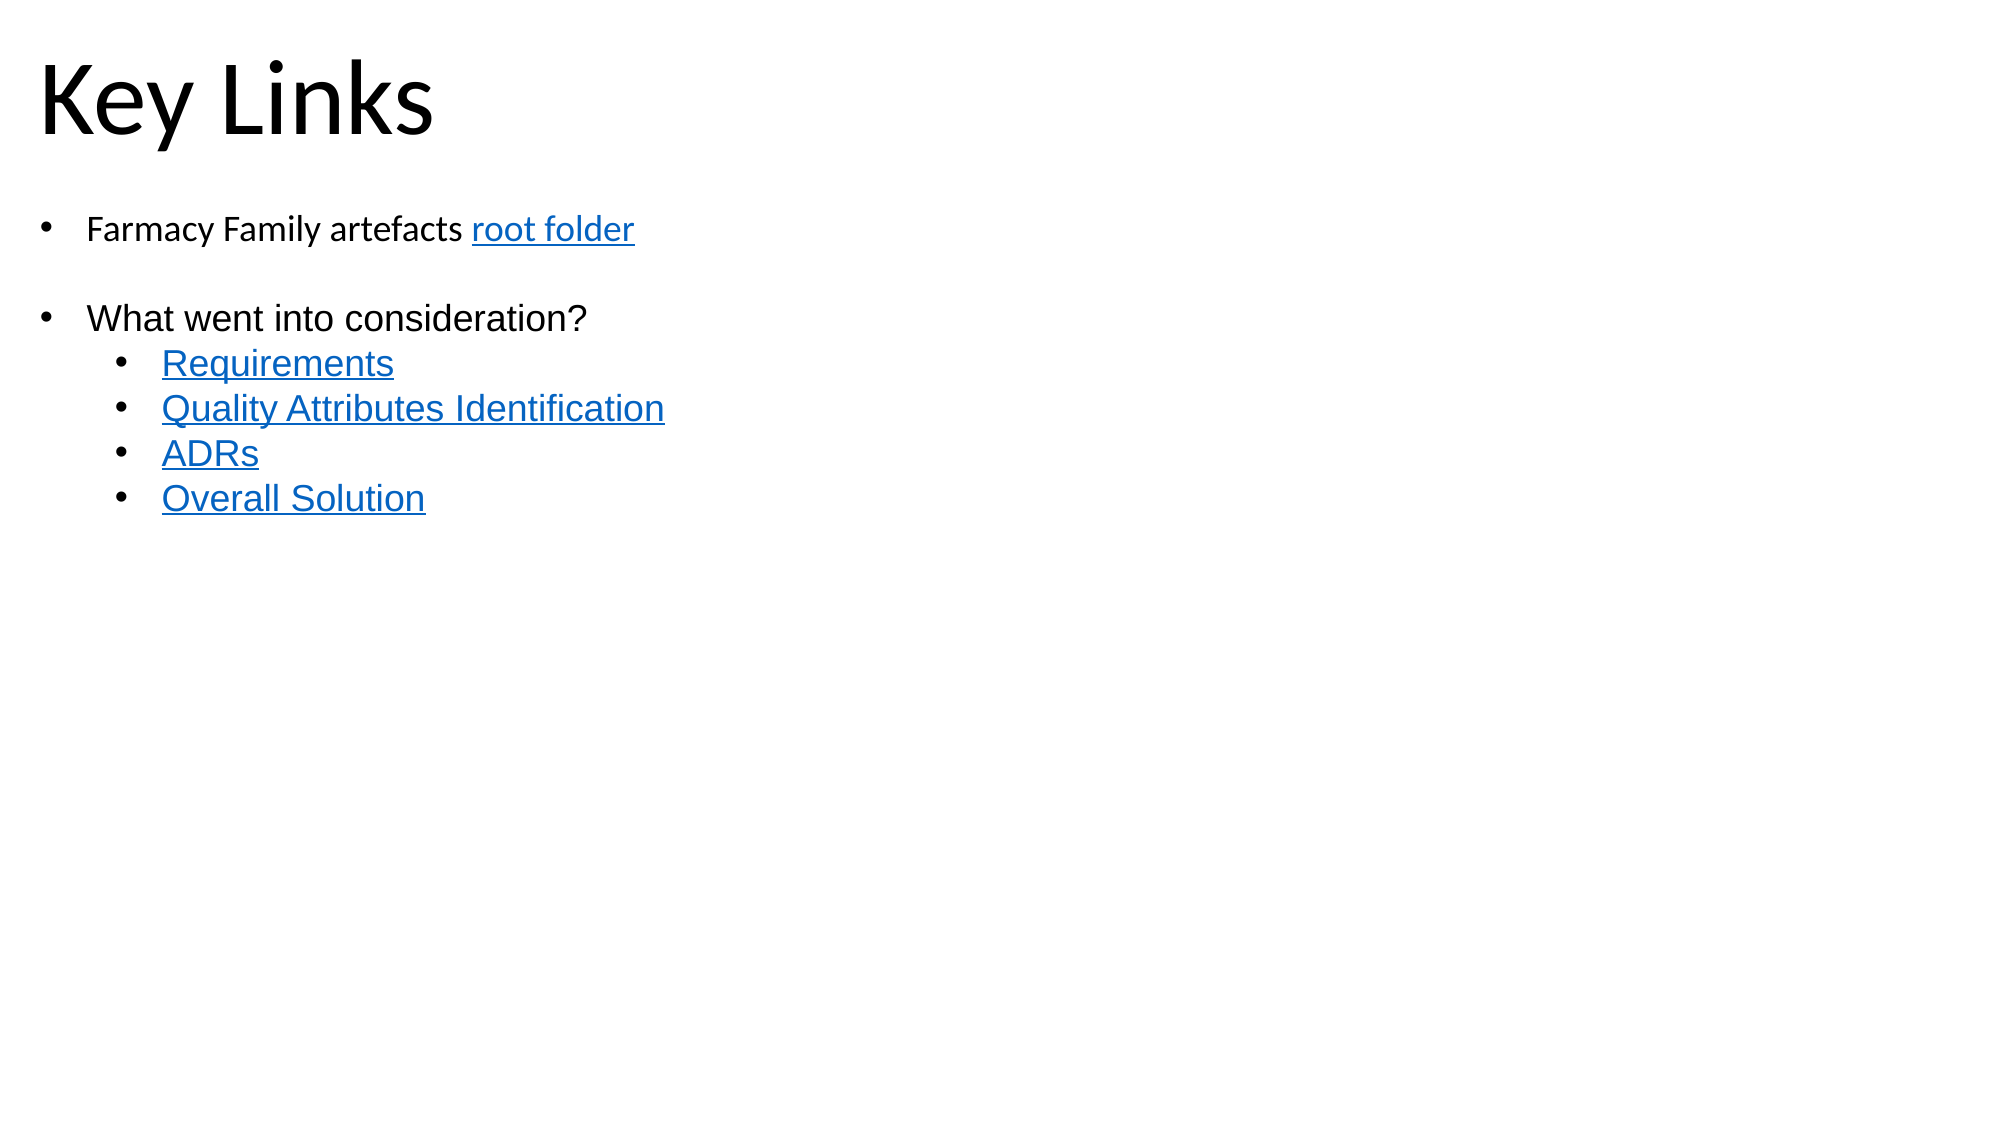

# Key Links
Farmacy Family artefacts root folder

What went into consideration?
Requirements
Quality Attributes Identification
ADRs
Overall Solution